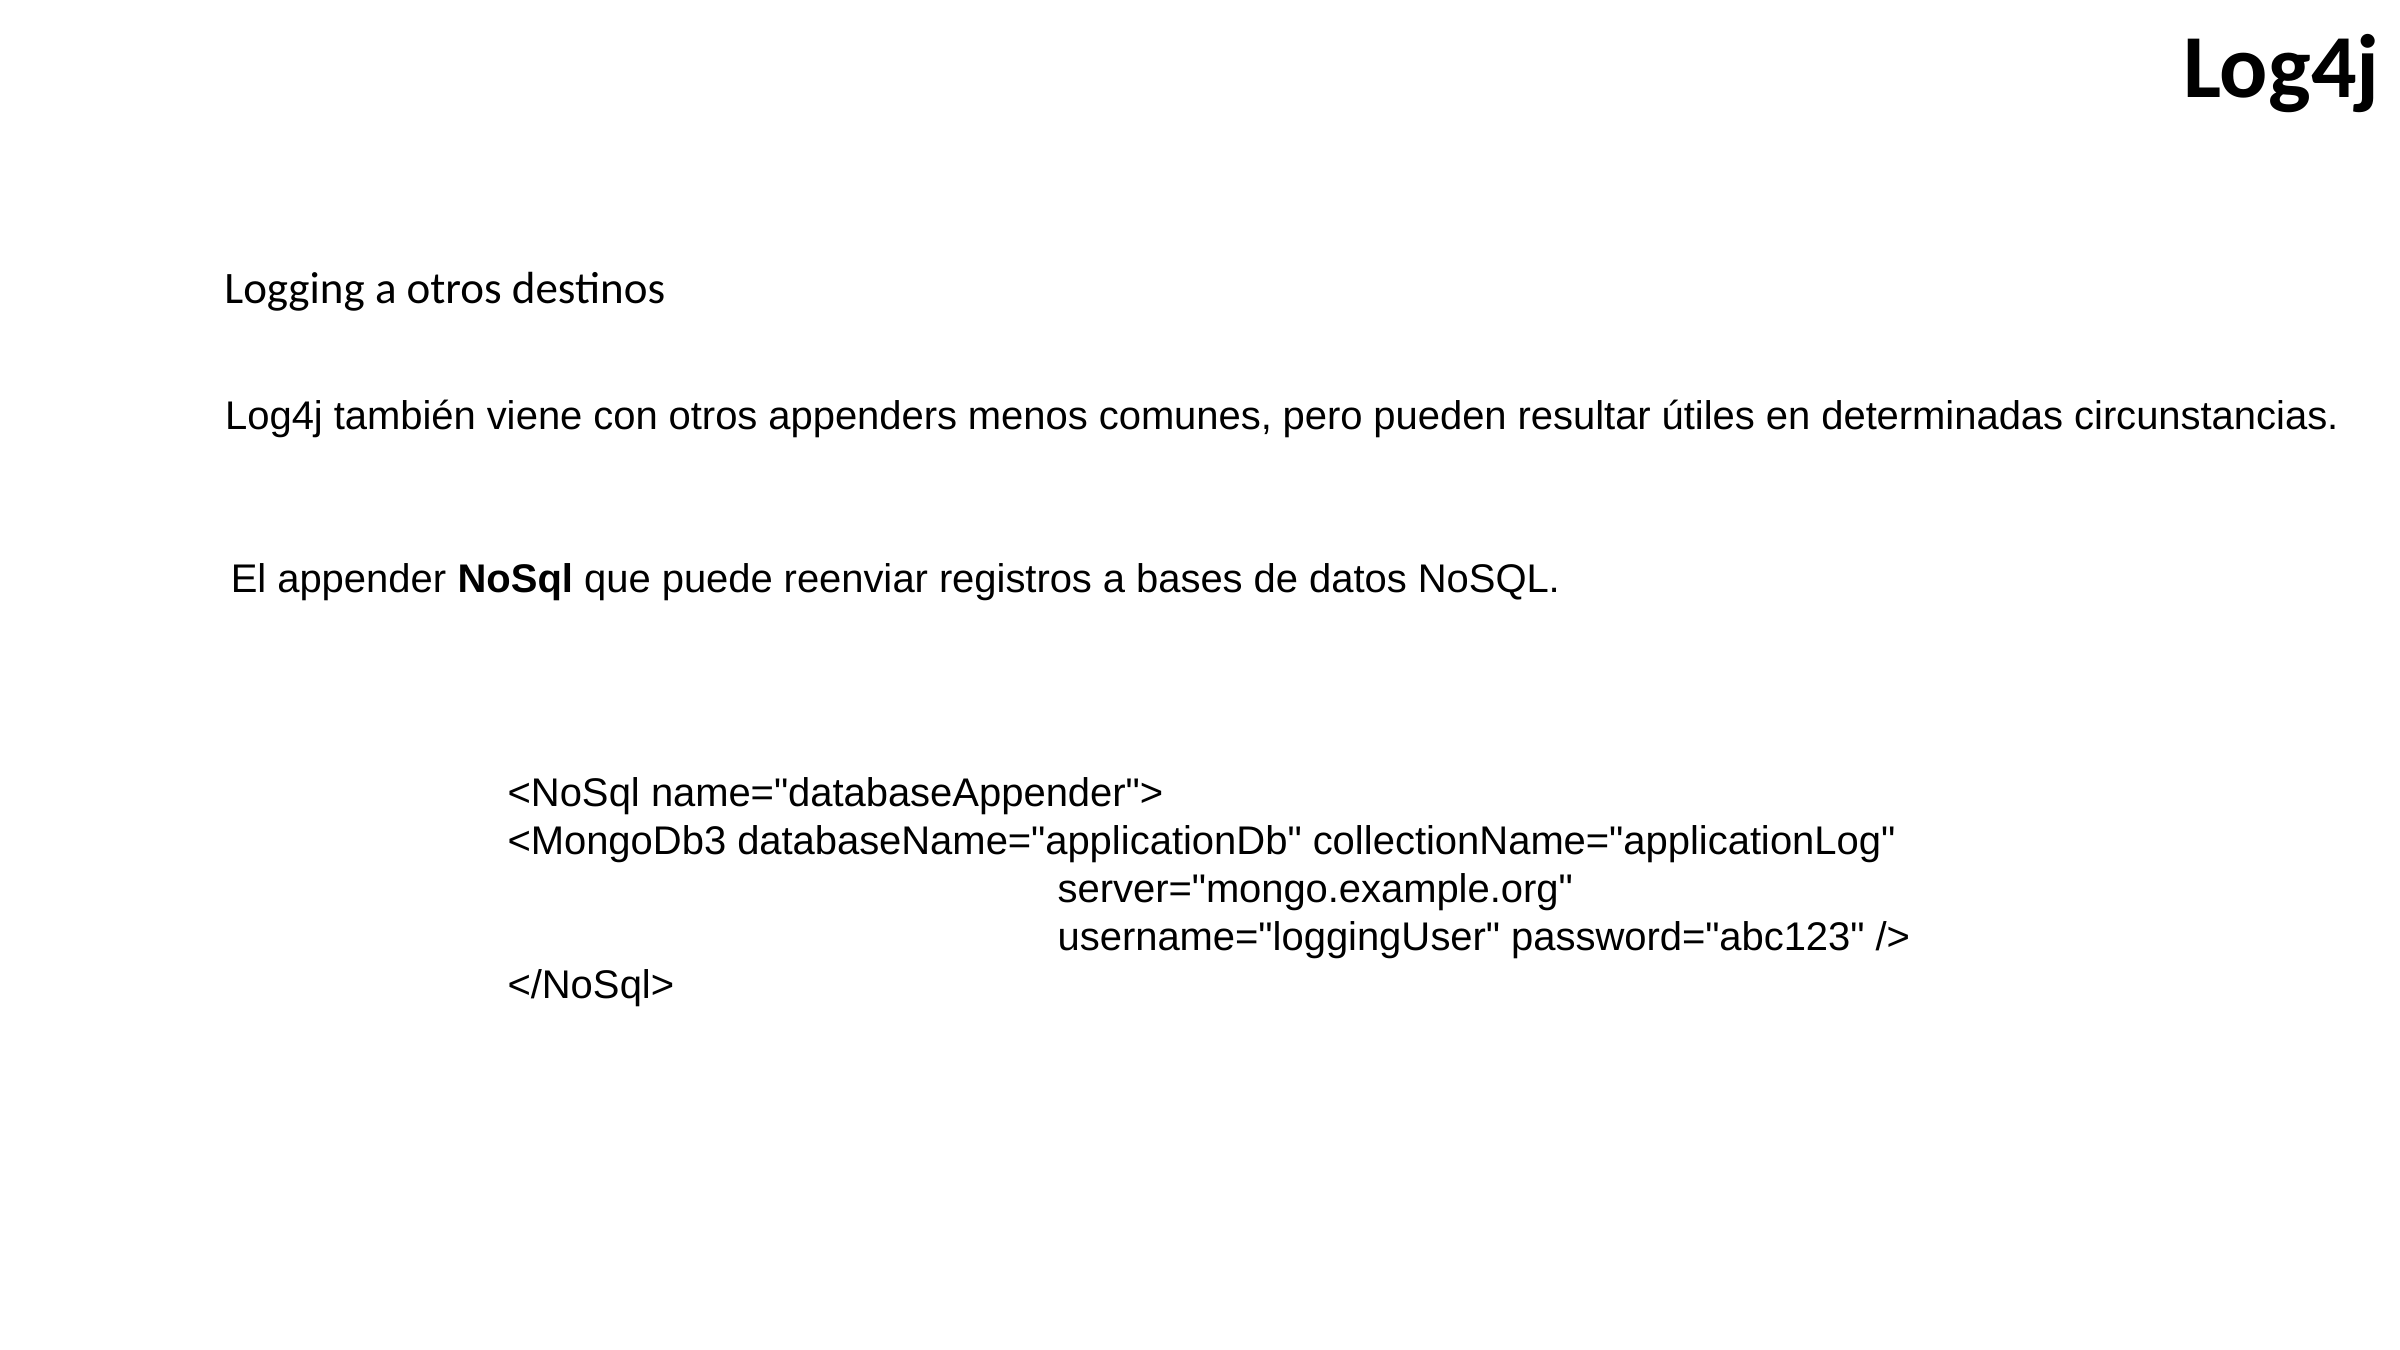

Log4j
Logging a otros destinos
Log4j también viene con otros appenders menos comunes, pero pueden resultar útiles en determinadas circunstancias.
El appender NoSql que puede reenviar registros a bases de datos NoSQL.
<NoSql name="databaseAppender">
<MongoDb3 databaseName="applicationDb" collectionName="applicationLog"
                                                  server="mongo.example.org"
                                                  username="loggingUser" password="abc123" />
</NoSql>